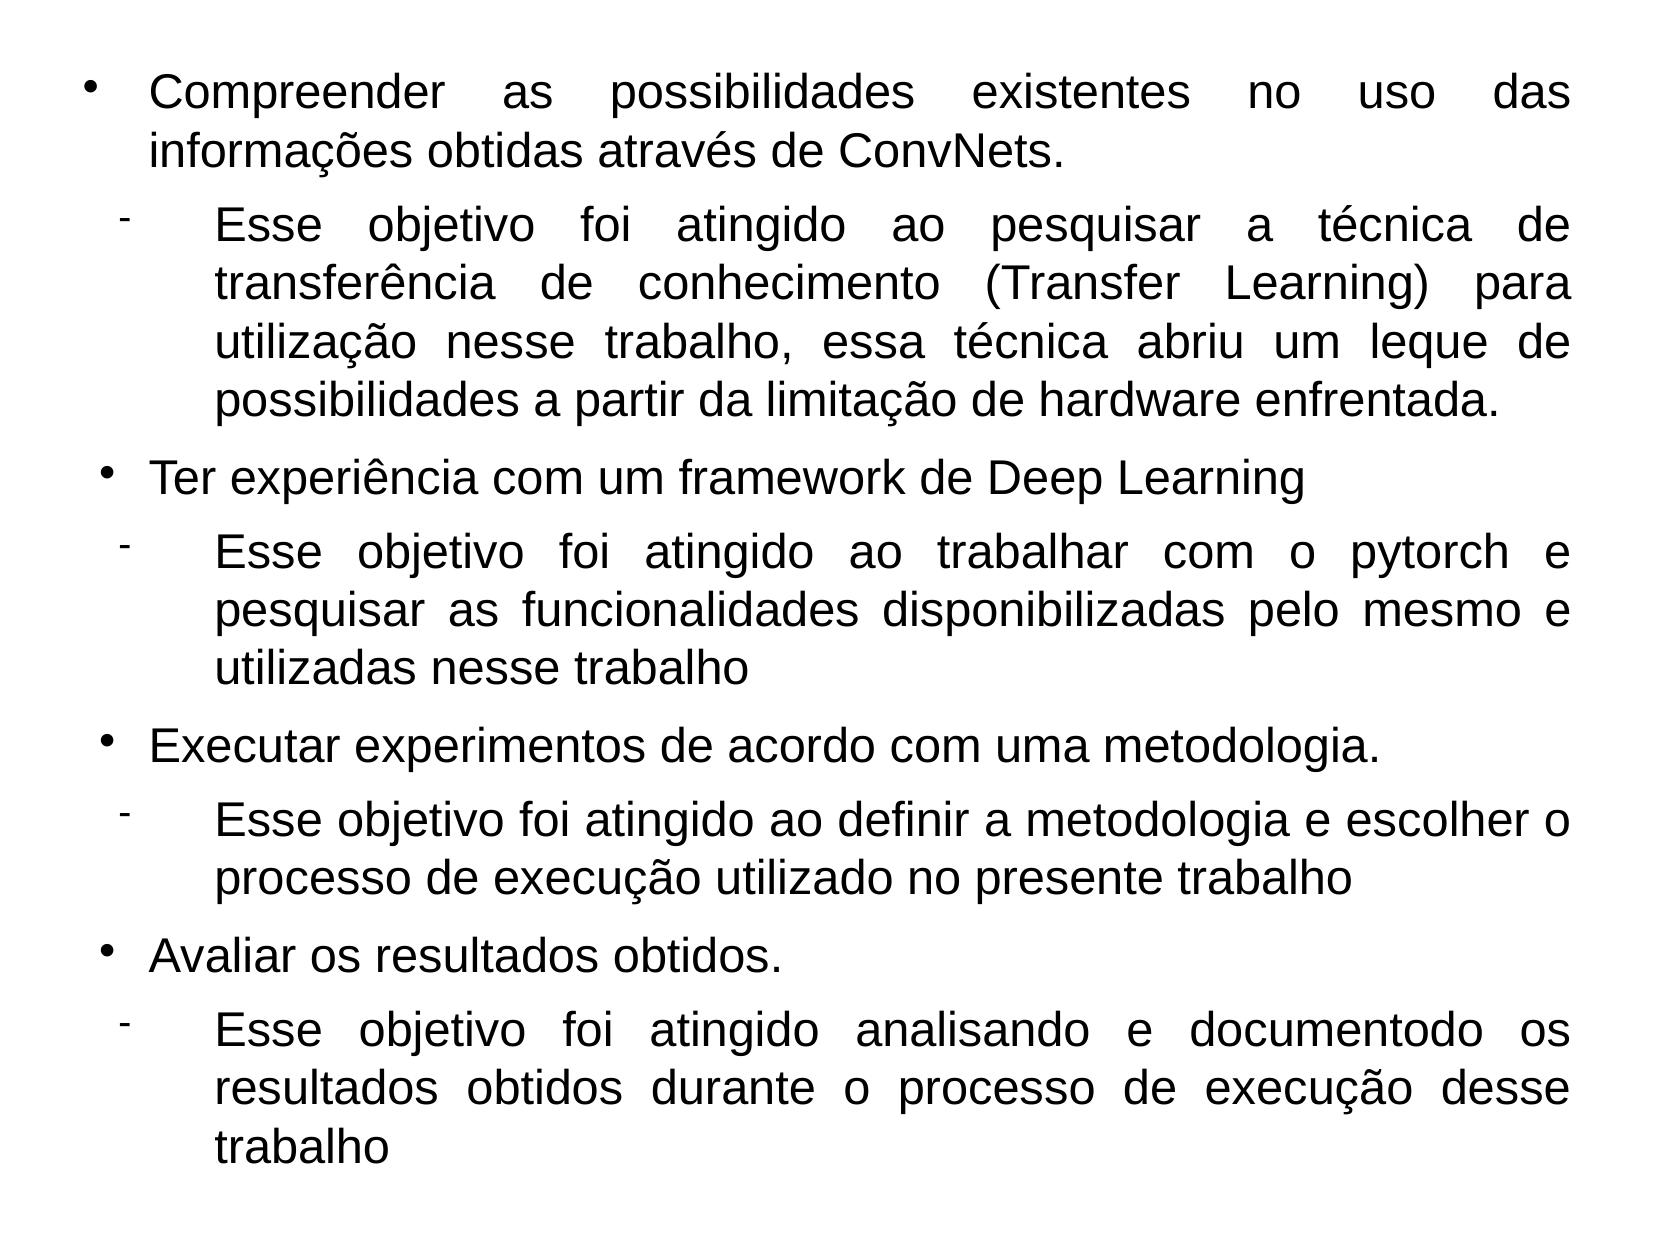

Compreender as possibilidades existentes no uso das informações obtidas através de ConvNets.
Esse objetivo foi atingido ao pesquisar a técnica de transferência de conhecimento (Transfer Learning) para utilização nesse trabalho, essa técnica abriu um leque de possibilidades a partir da limitação de hardware enfrentada.
Ter experiência com um framework de Deep Learning
Esse objetivo foi atingido ao trabalhar com o pytorch e pesquisar as funcionalidades disponibilizadas pelo mesmo e utilizadas nesse trabalho
Executar experimentos de acordo com uma metodologia.
Esse objetivo foi atingido ao definir a metodologia e escolher o processo de execução utilizado no presente trabalho
Avaliar os resultados obtidos.
Esse objetivo foi atingido analisando e documentodo os resultados obtidos durante o processo de execução desse trabalho